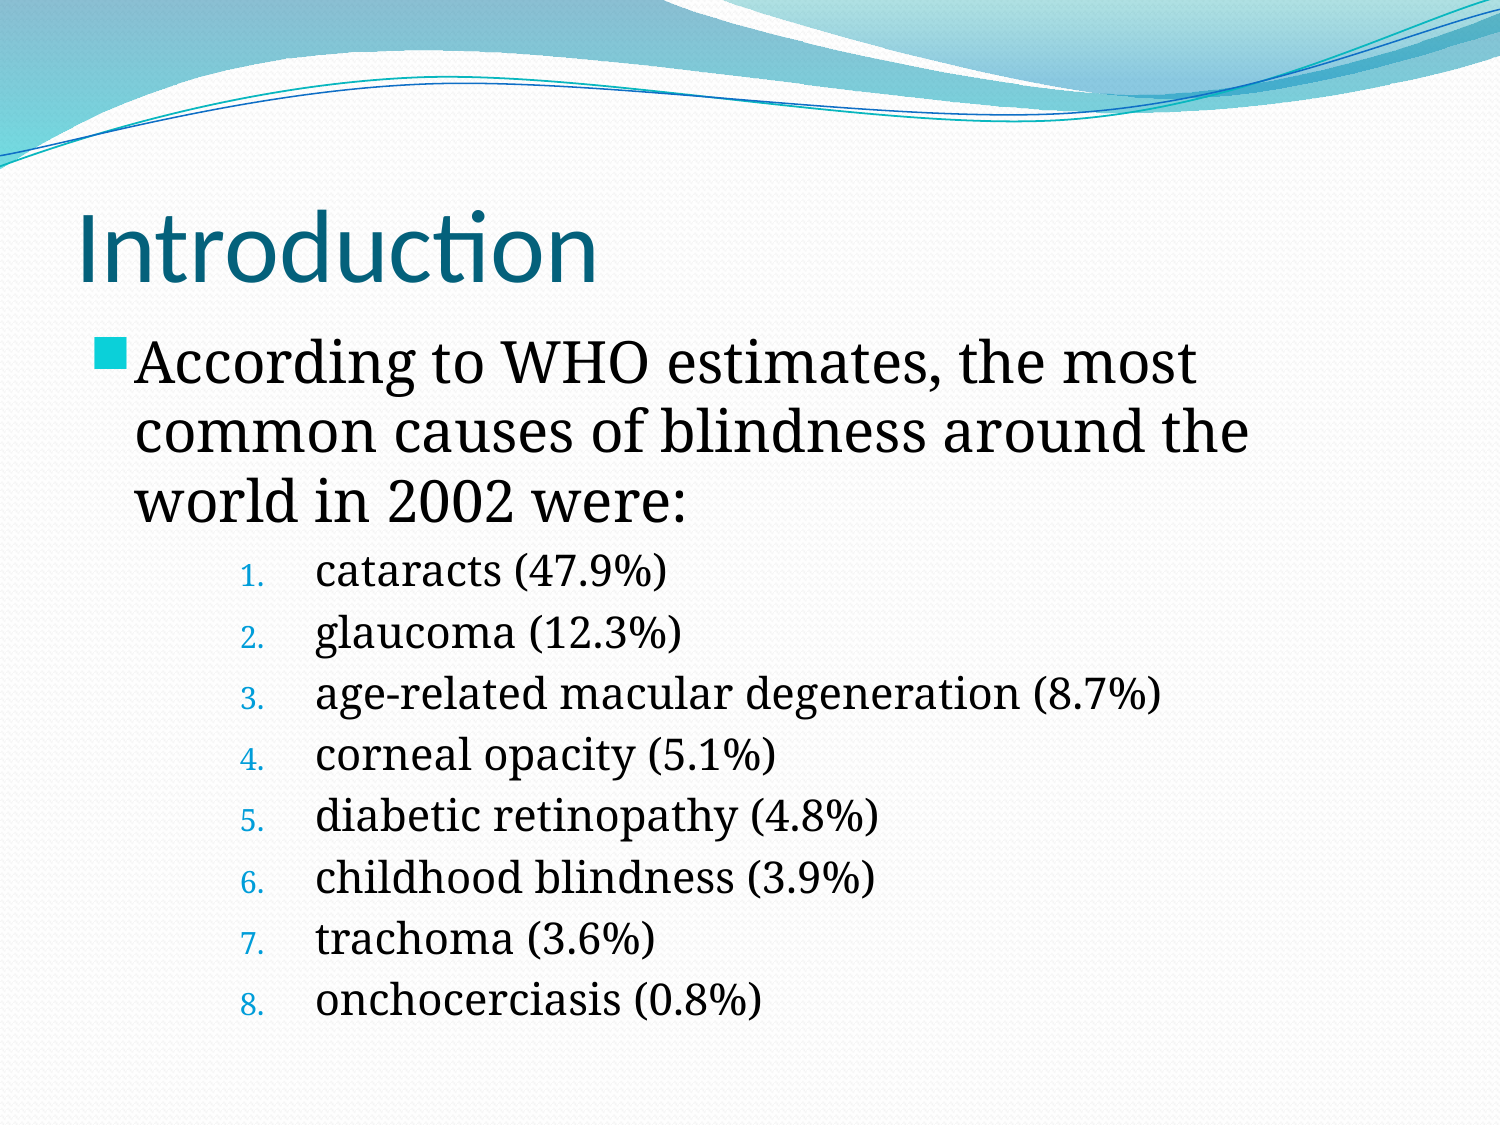

# Introduction
According to WHO estimates, the most common causes of blindness around the world in 2002 were:
cataracts (47.9%)
glaucoma (12.3%)
age-related macular degeneration (8.7%)
corneal opacity (5.1%)
diabetic retinopathy (4.8%)
childhood blindness (3.9%)
trachoma (3.6%)
onchocerciasis (0.8%)